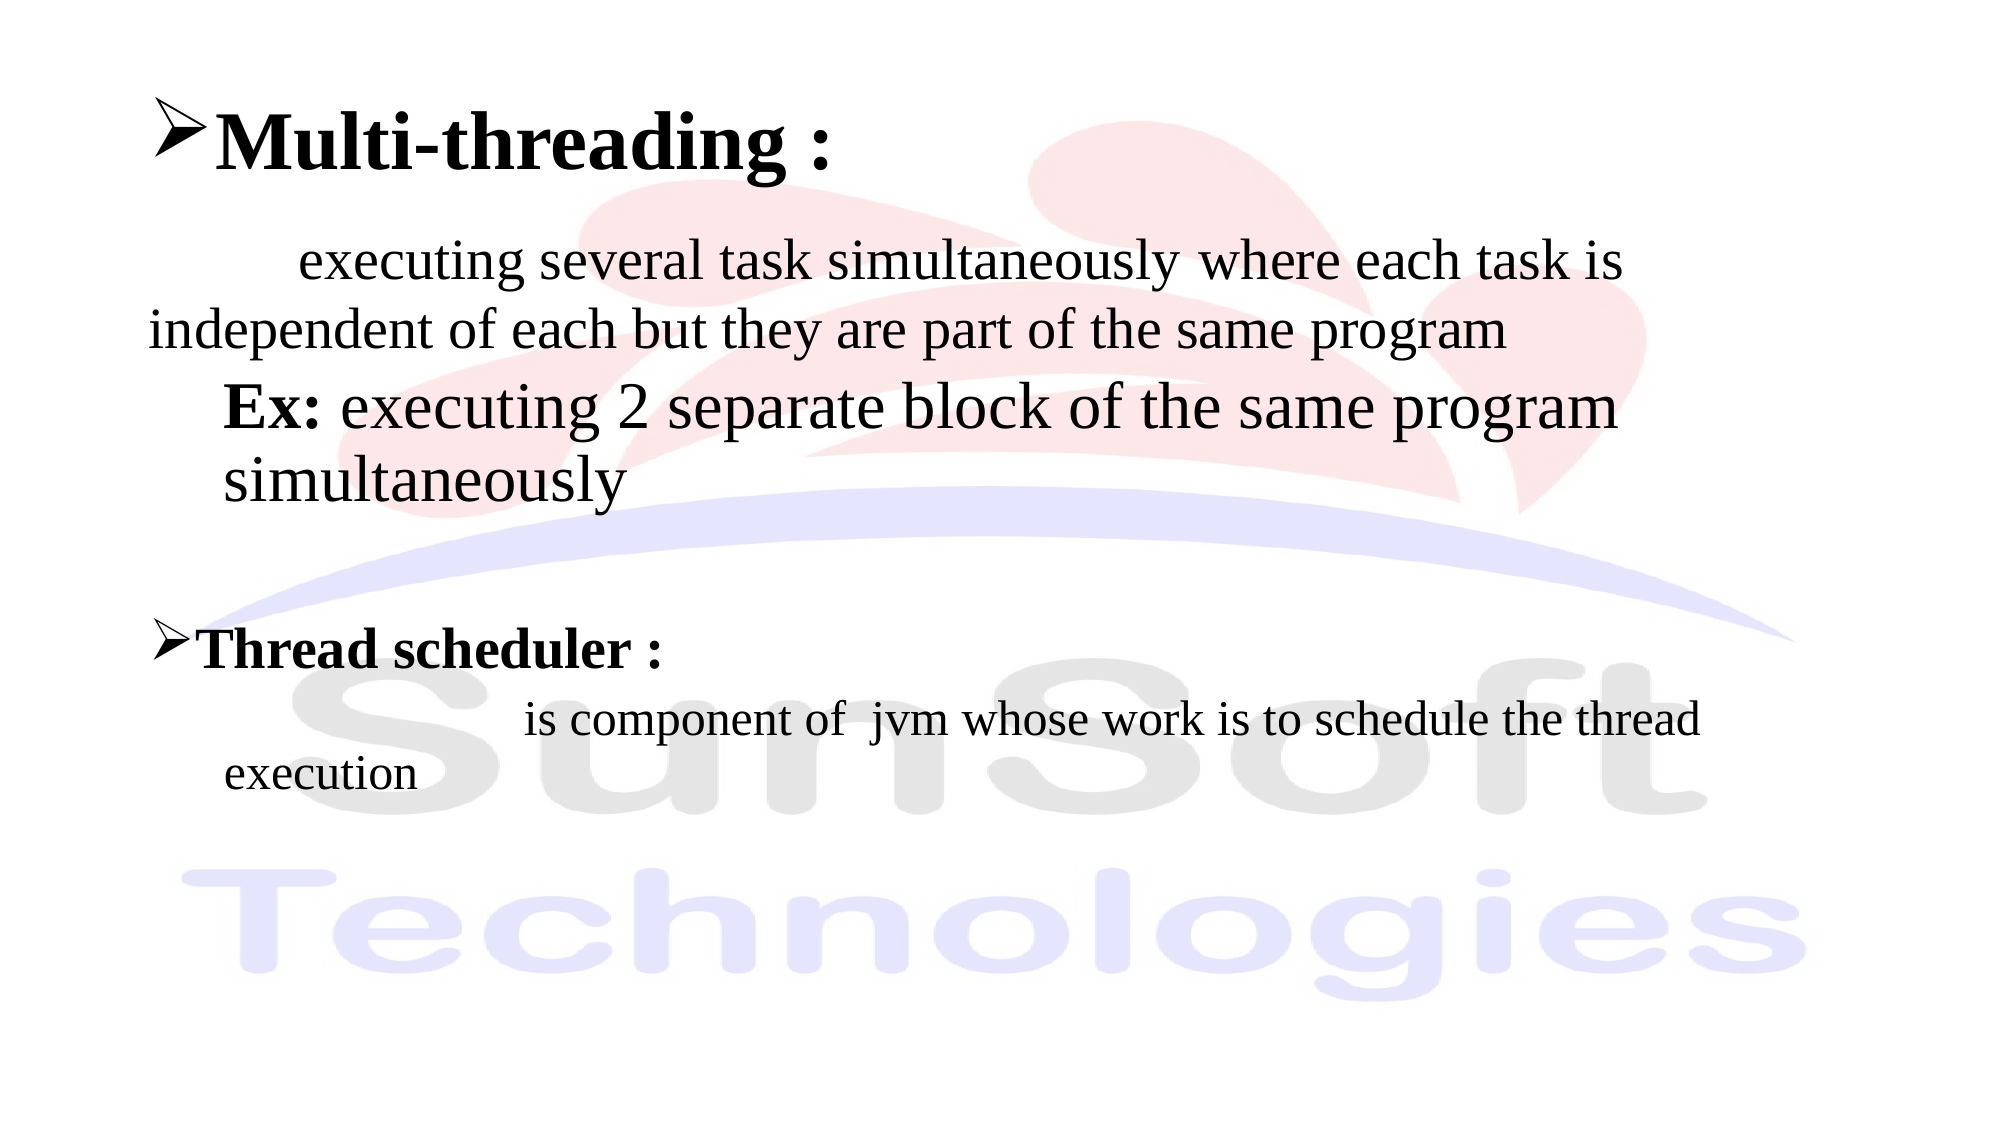

Multi-threading :
	executing several task simultaneously 	where each task is independent of each but they are part of the same program
Ex: executing 2 separate block of the same program simultaneously

Thread scheduler :
		is component of  jvm whose work is to schedule the thread execution